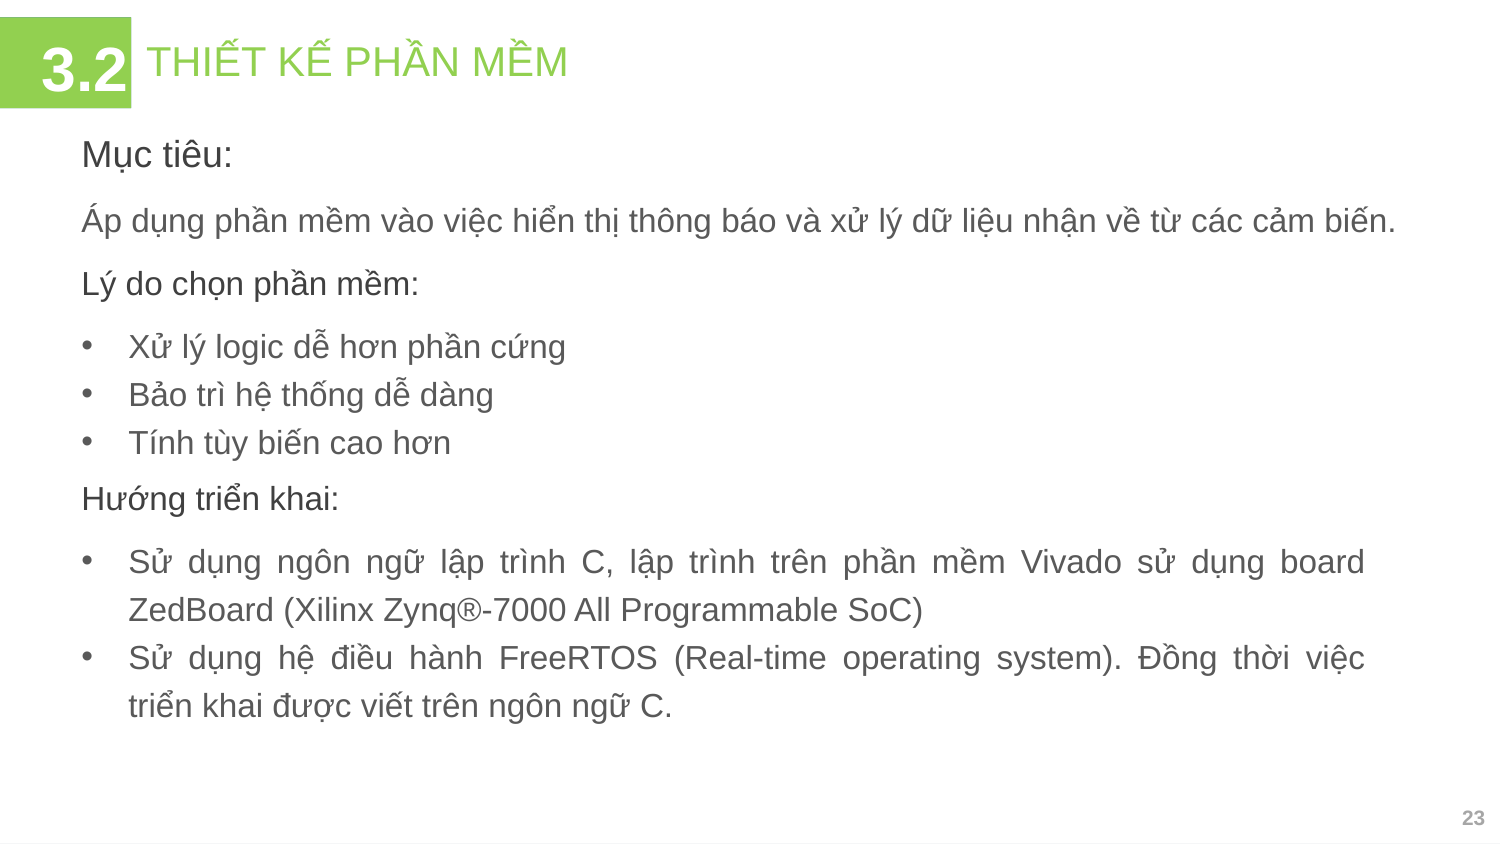

3.2

# THIẾT KẾ PHẦN MỀM
Mục tiêu:
Áp dụng phần mềm vào việc hiển thị thông báo và xử lý dữ liệu nhận về từ các cảm biến.
Lý do chọn phần mềm:
Xử lý logic dễ hơn phần cứng
Bảo trì hệ thống dễ dàng
Tính tùy biến cao hơn
Hướng triển khai:
Sử dụng ngôn ngữ lập trình C, lập trình trên phần mềm Vivado sử dụng board ZedBoard (Xilinx Zynq®-7000 All Programmable SoC)
Sử dụng hệ điều hành FreeRTOS (Real-time operating system). Đồng thời việc triển khai được viết trên ngôn ngữ C.
23